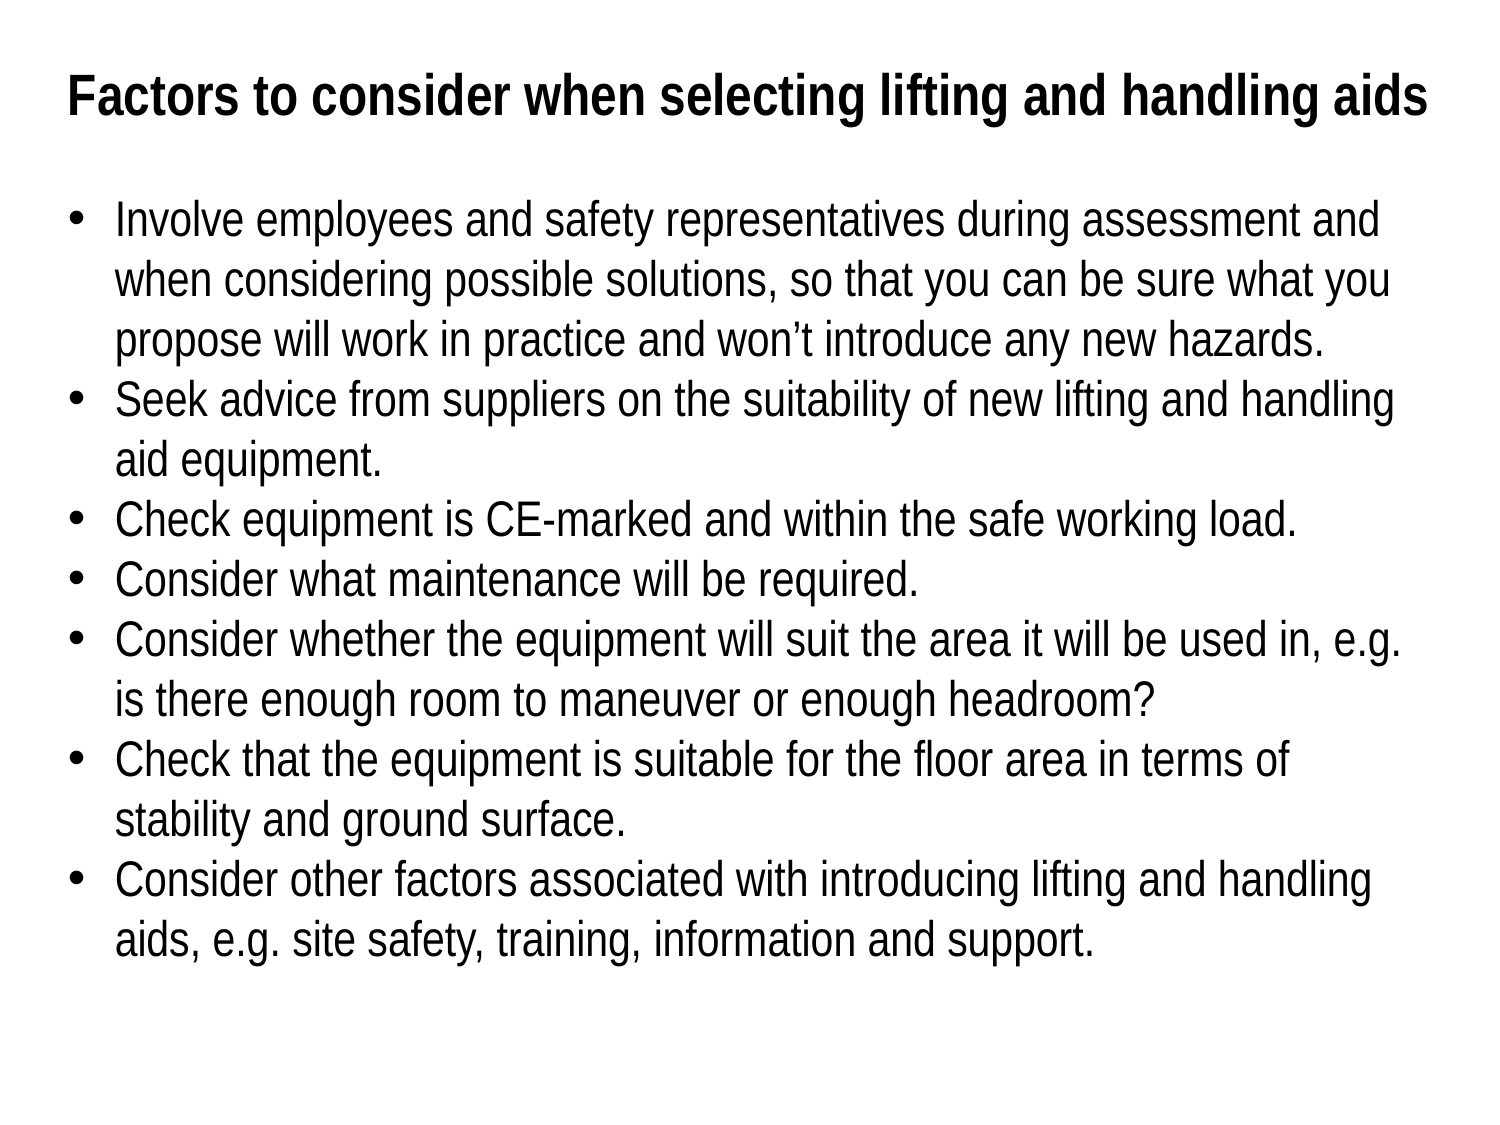

Factors to consider when selecting lifting and handling aids

Involve employees and safety representatives during assessment and when considering possible solutions, so that you can be sure what you propose will work in practice and won’t introduce any new hazards.
Seek advice from suppliers on the suitability of new lifting and handling aid equipment.
Check equipment is CE-marked and within the safe working load.
Consider what maintenance will be required.
Consider whether the equipment will suit the area it will be used in, e.g. is there enough room to maneuver or enough headroom?
Check that the equipment is suitable for the floor area in terms of stability and ground surface.
Consider other factors associated with introducing lifting and handling aids, e.g. site safety, training, information and support.